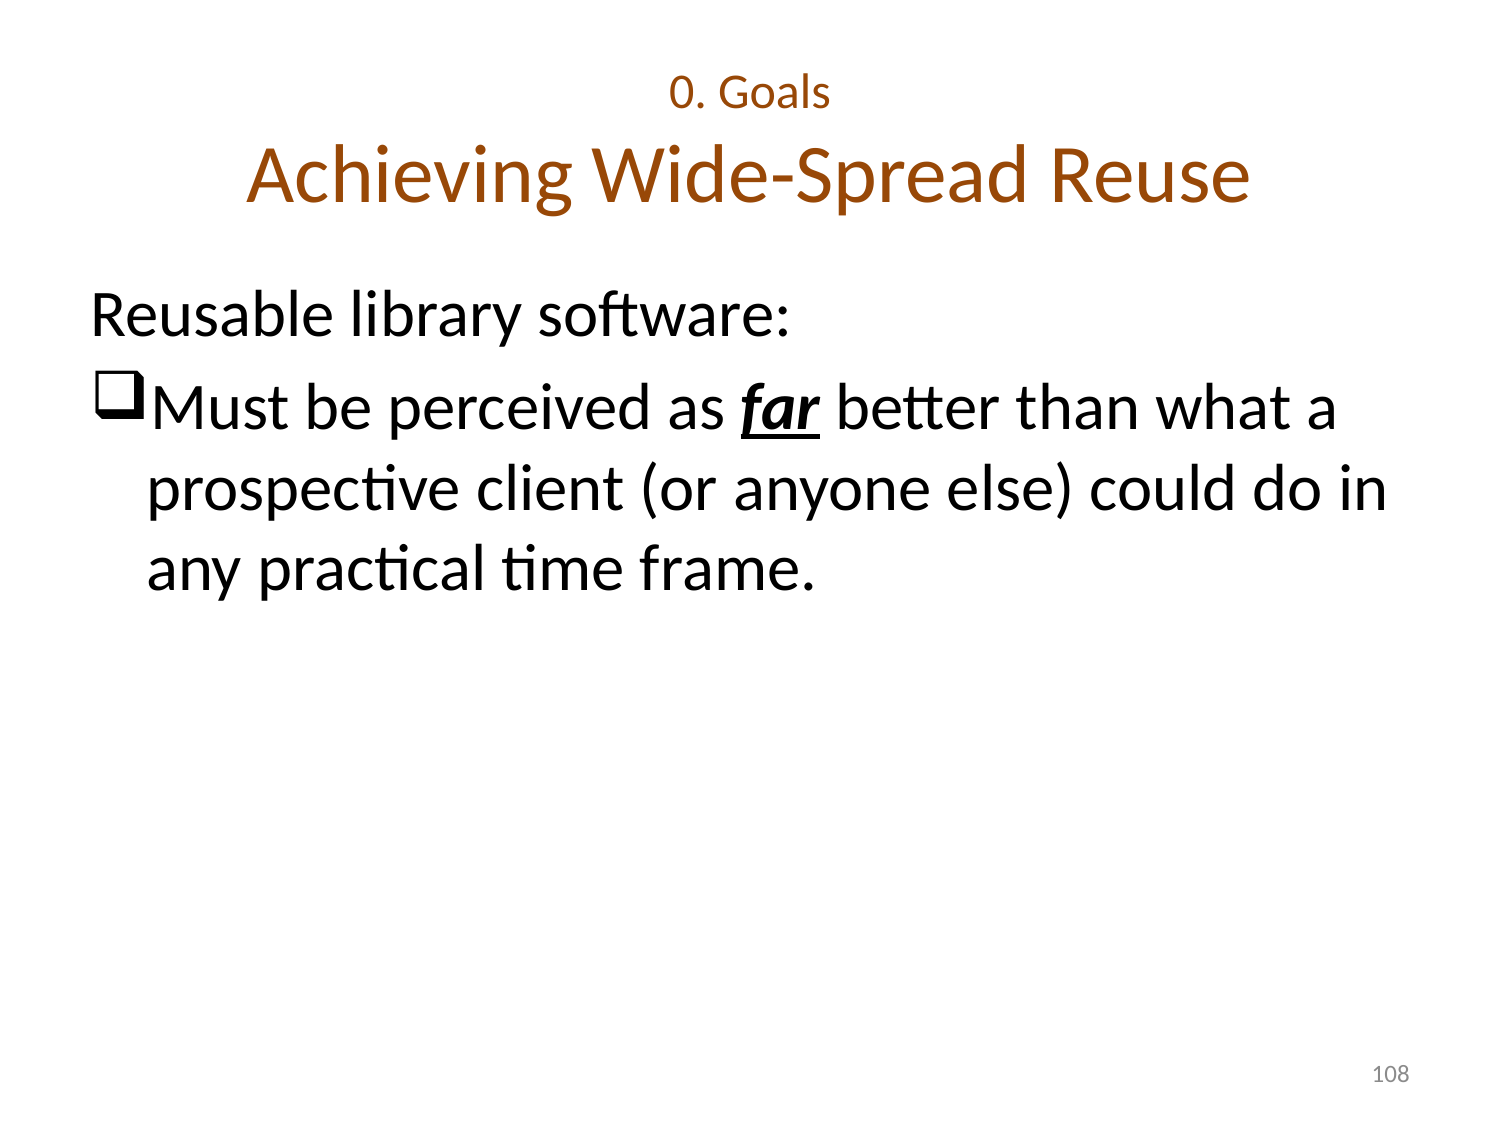

# 0. Goals Achieving Wide-Spread Reuse
Reusable library software:
Must be perceived as far better than what a prospective client (or anyone else) could do in any practical time frame.

108